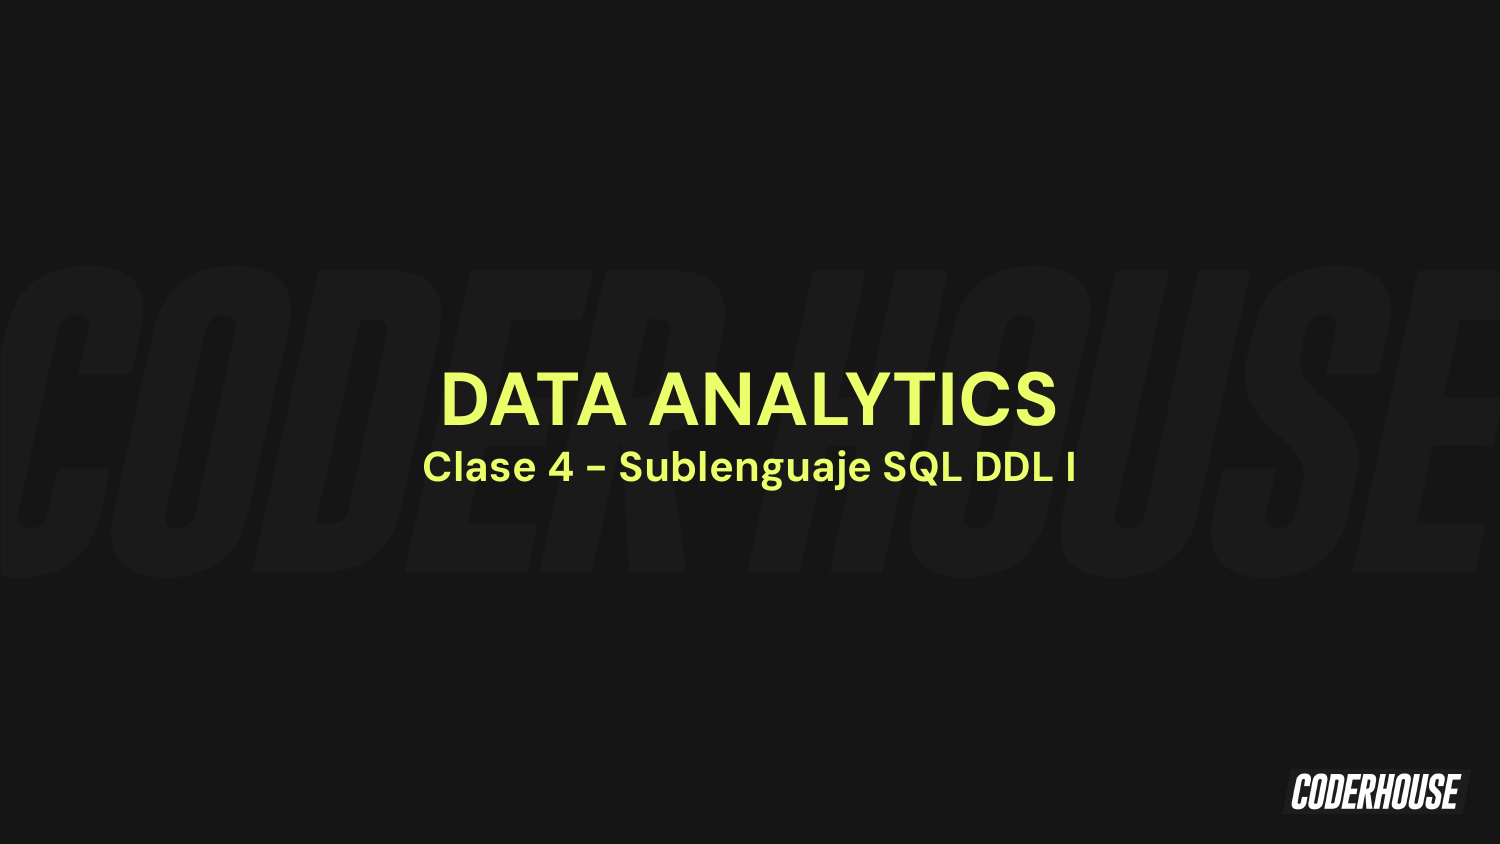

DATA ANALYTICS
Clase 4 - Sublenguaje SQL DDL I